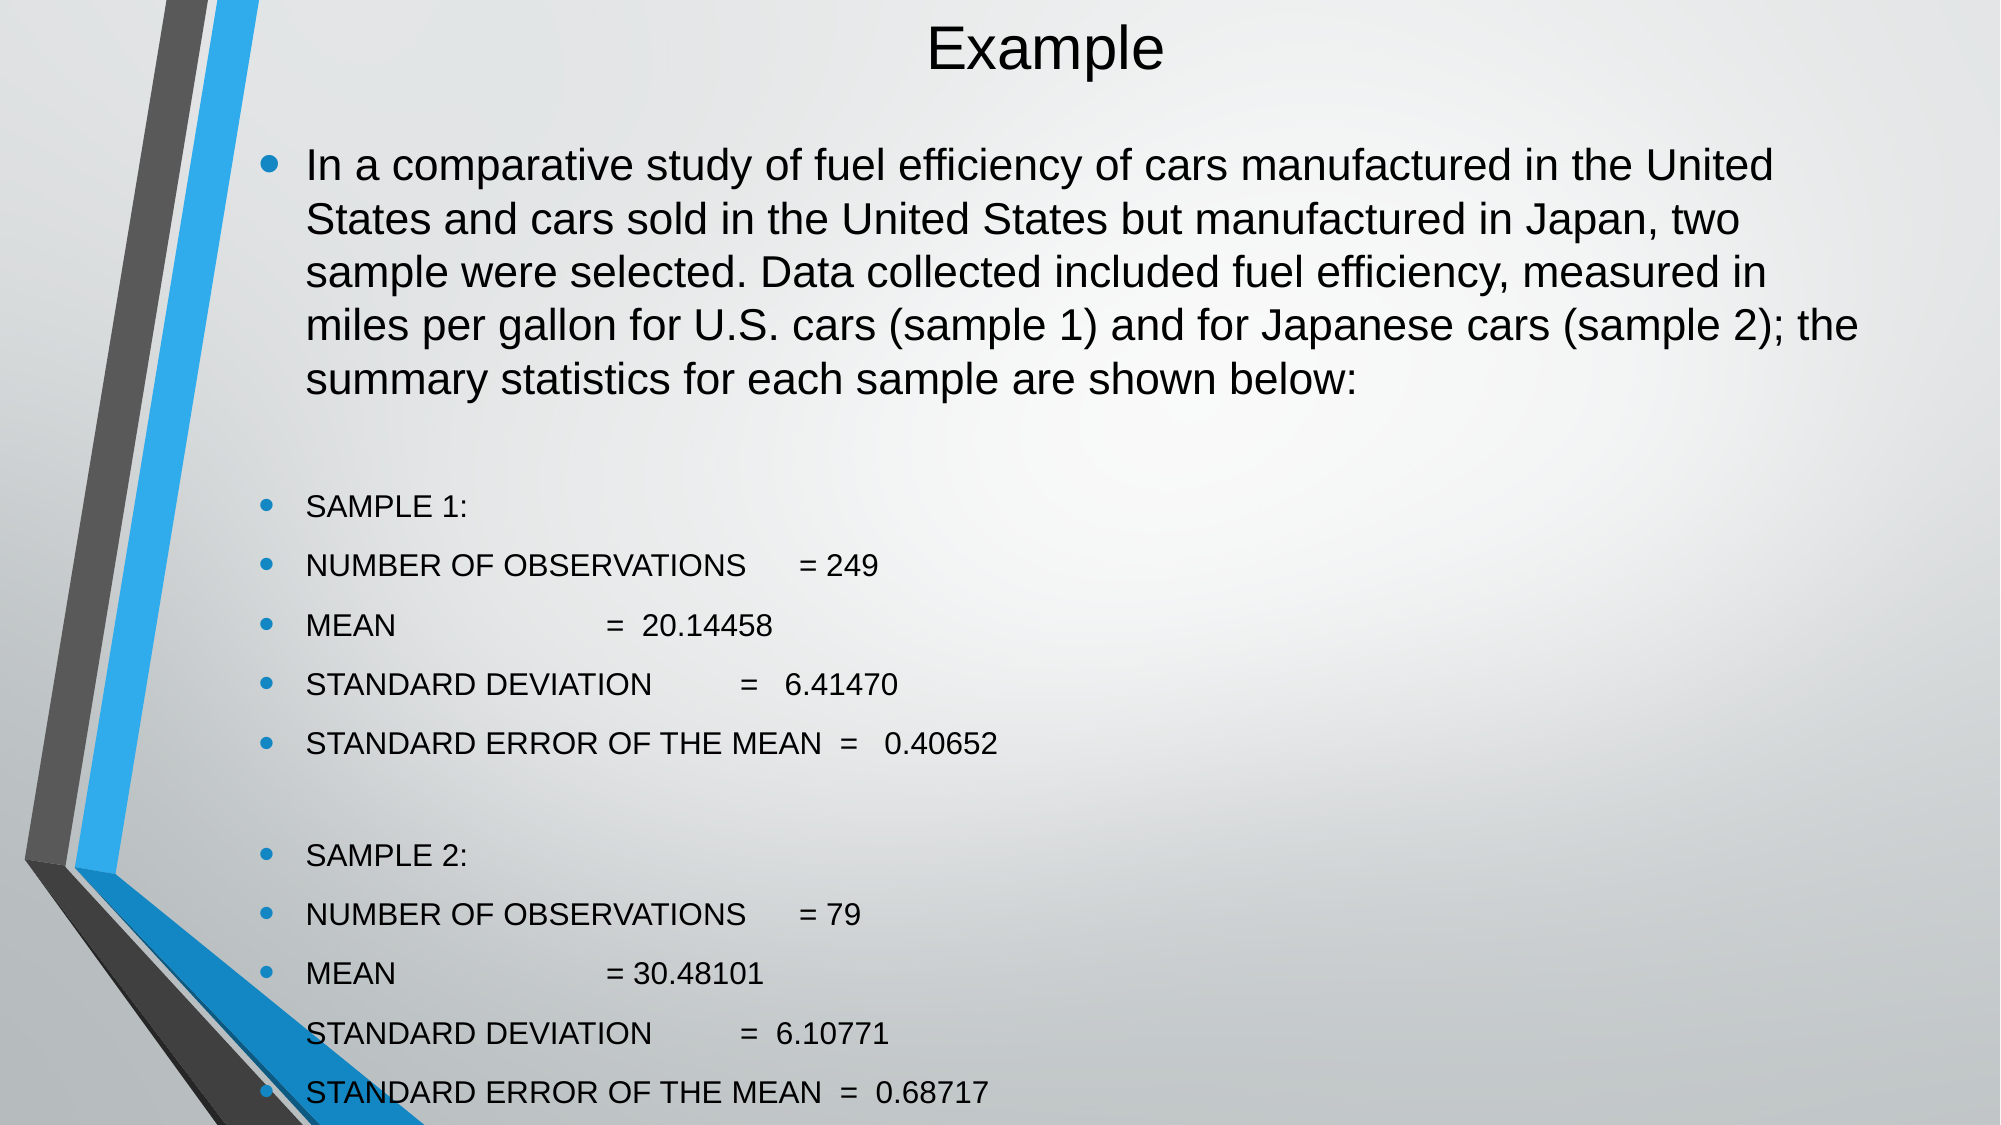

# Example
In a comparative study of fuel efficiency of cars manufactured in the United States and cars sold in the United States but manufactured in Japan, two sample were selected. Data collected included fuel efficiency, measured in  miles per gallon for U.S. cars (sample 1) and for Japanese cars (sample 2); the summary statistics for each sample are shown below:

SAMPLE 1:
NUMBER OF OBSERVATIONS      = 249
MEAN                        =  20.14458
STANDARD DEVIATION          =   6.41470
STANDARD ERROR OF THE MEAN  =   0.40652

SAMPLE 2:
NUMBER OF OBSERVATIONS      = 79
MEAN                        = 30.48101
STANDARD DEVIATION          =  6.10771
STANDARD ERROR OF THE MEAN  =  0.68717